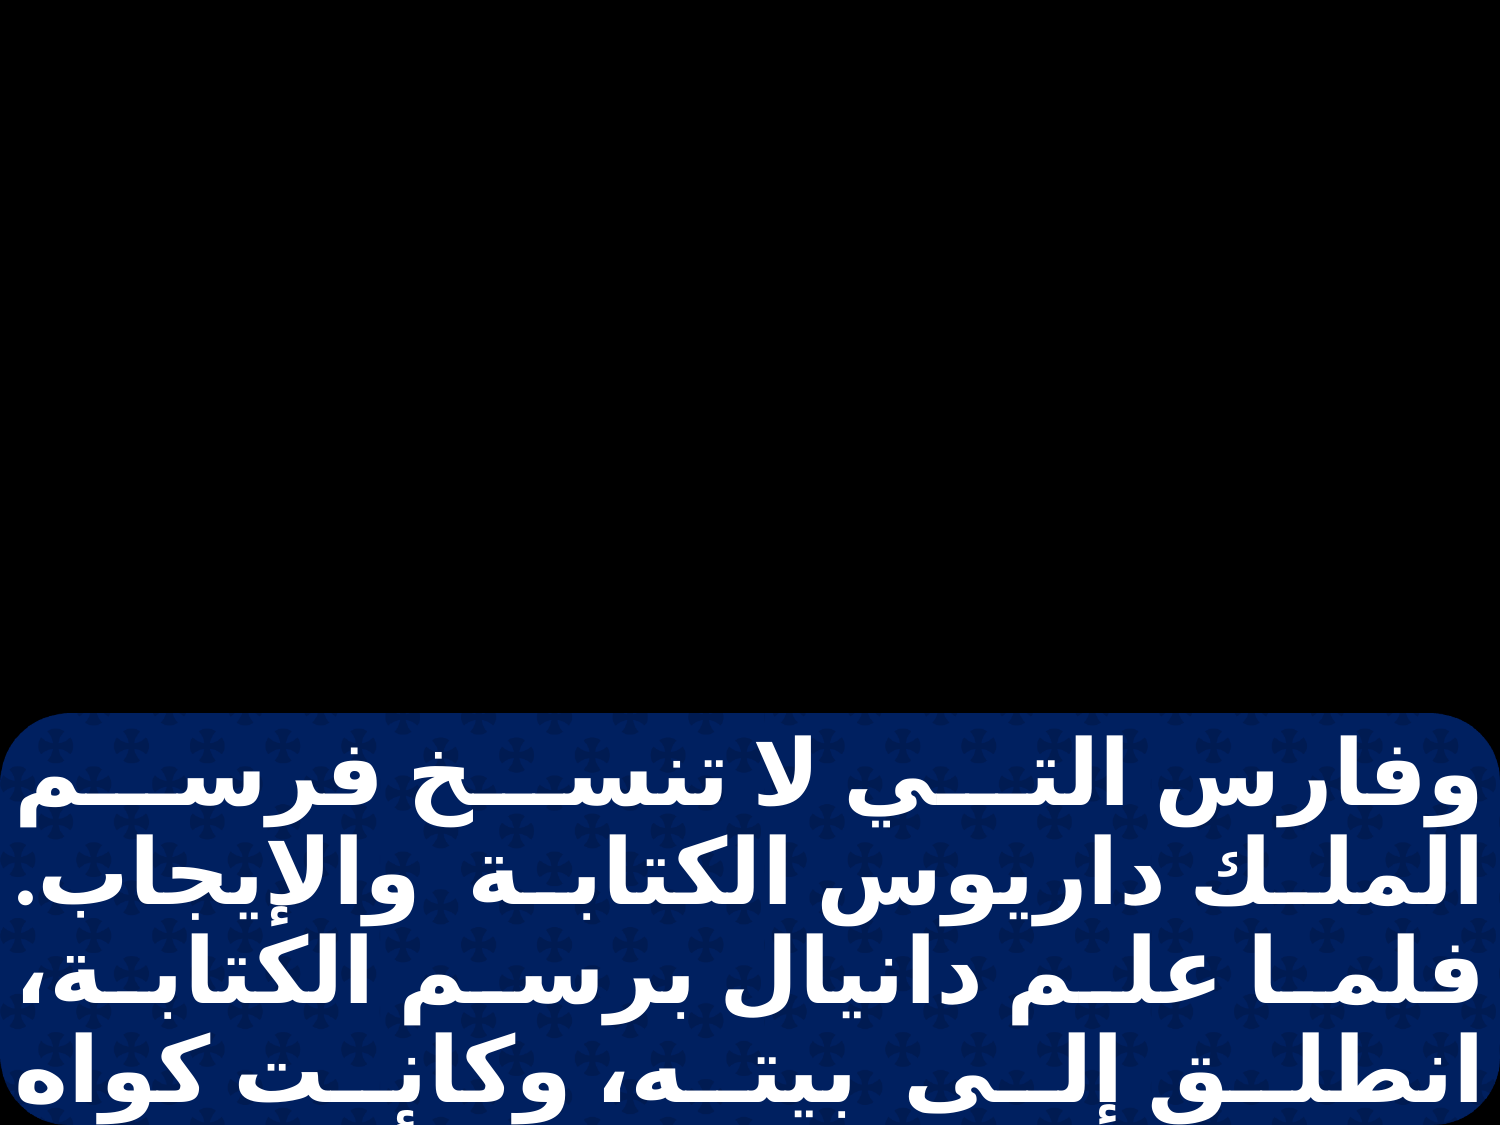

وفارس التي لا تنسخ فرسم الملك داريوس الكتابة  والإيجاب. فلما علم دانيال برسم الكتابة، انطلق إلى  بيته، وكانت كواه مفتوحة في غرفته جهة أورشليم  فكان يجلو على ركبتيه ثلاث مرات في اليوم،